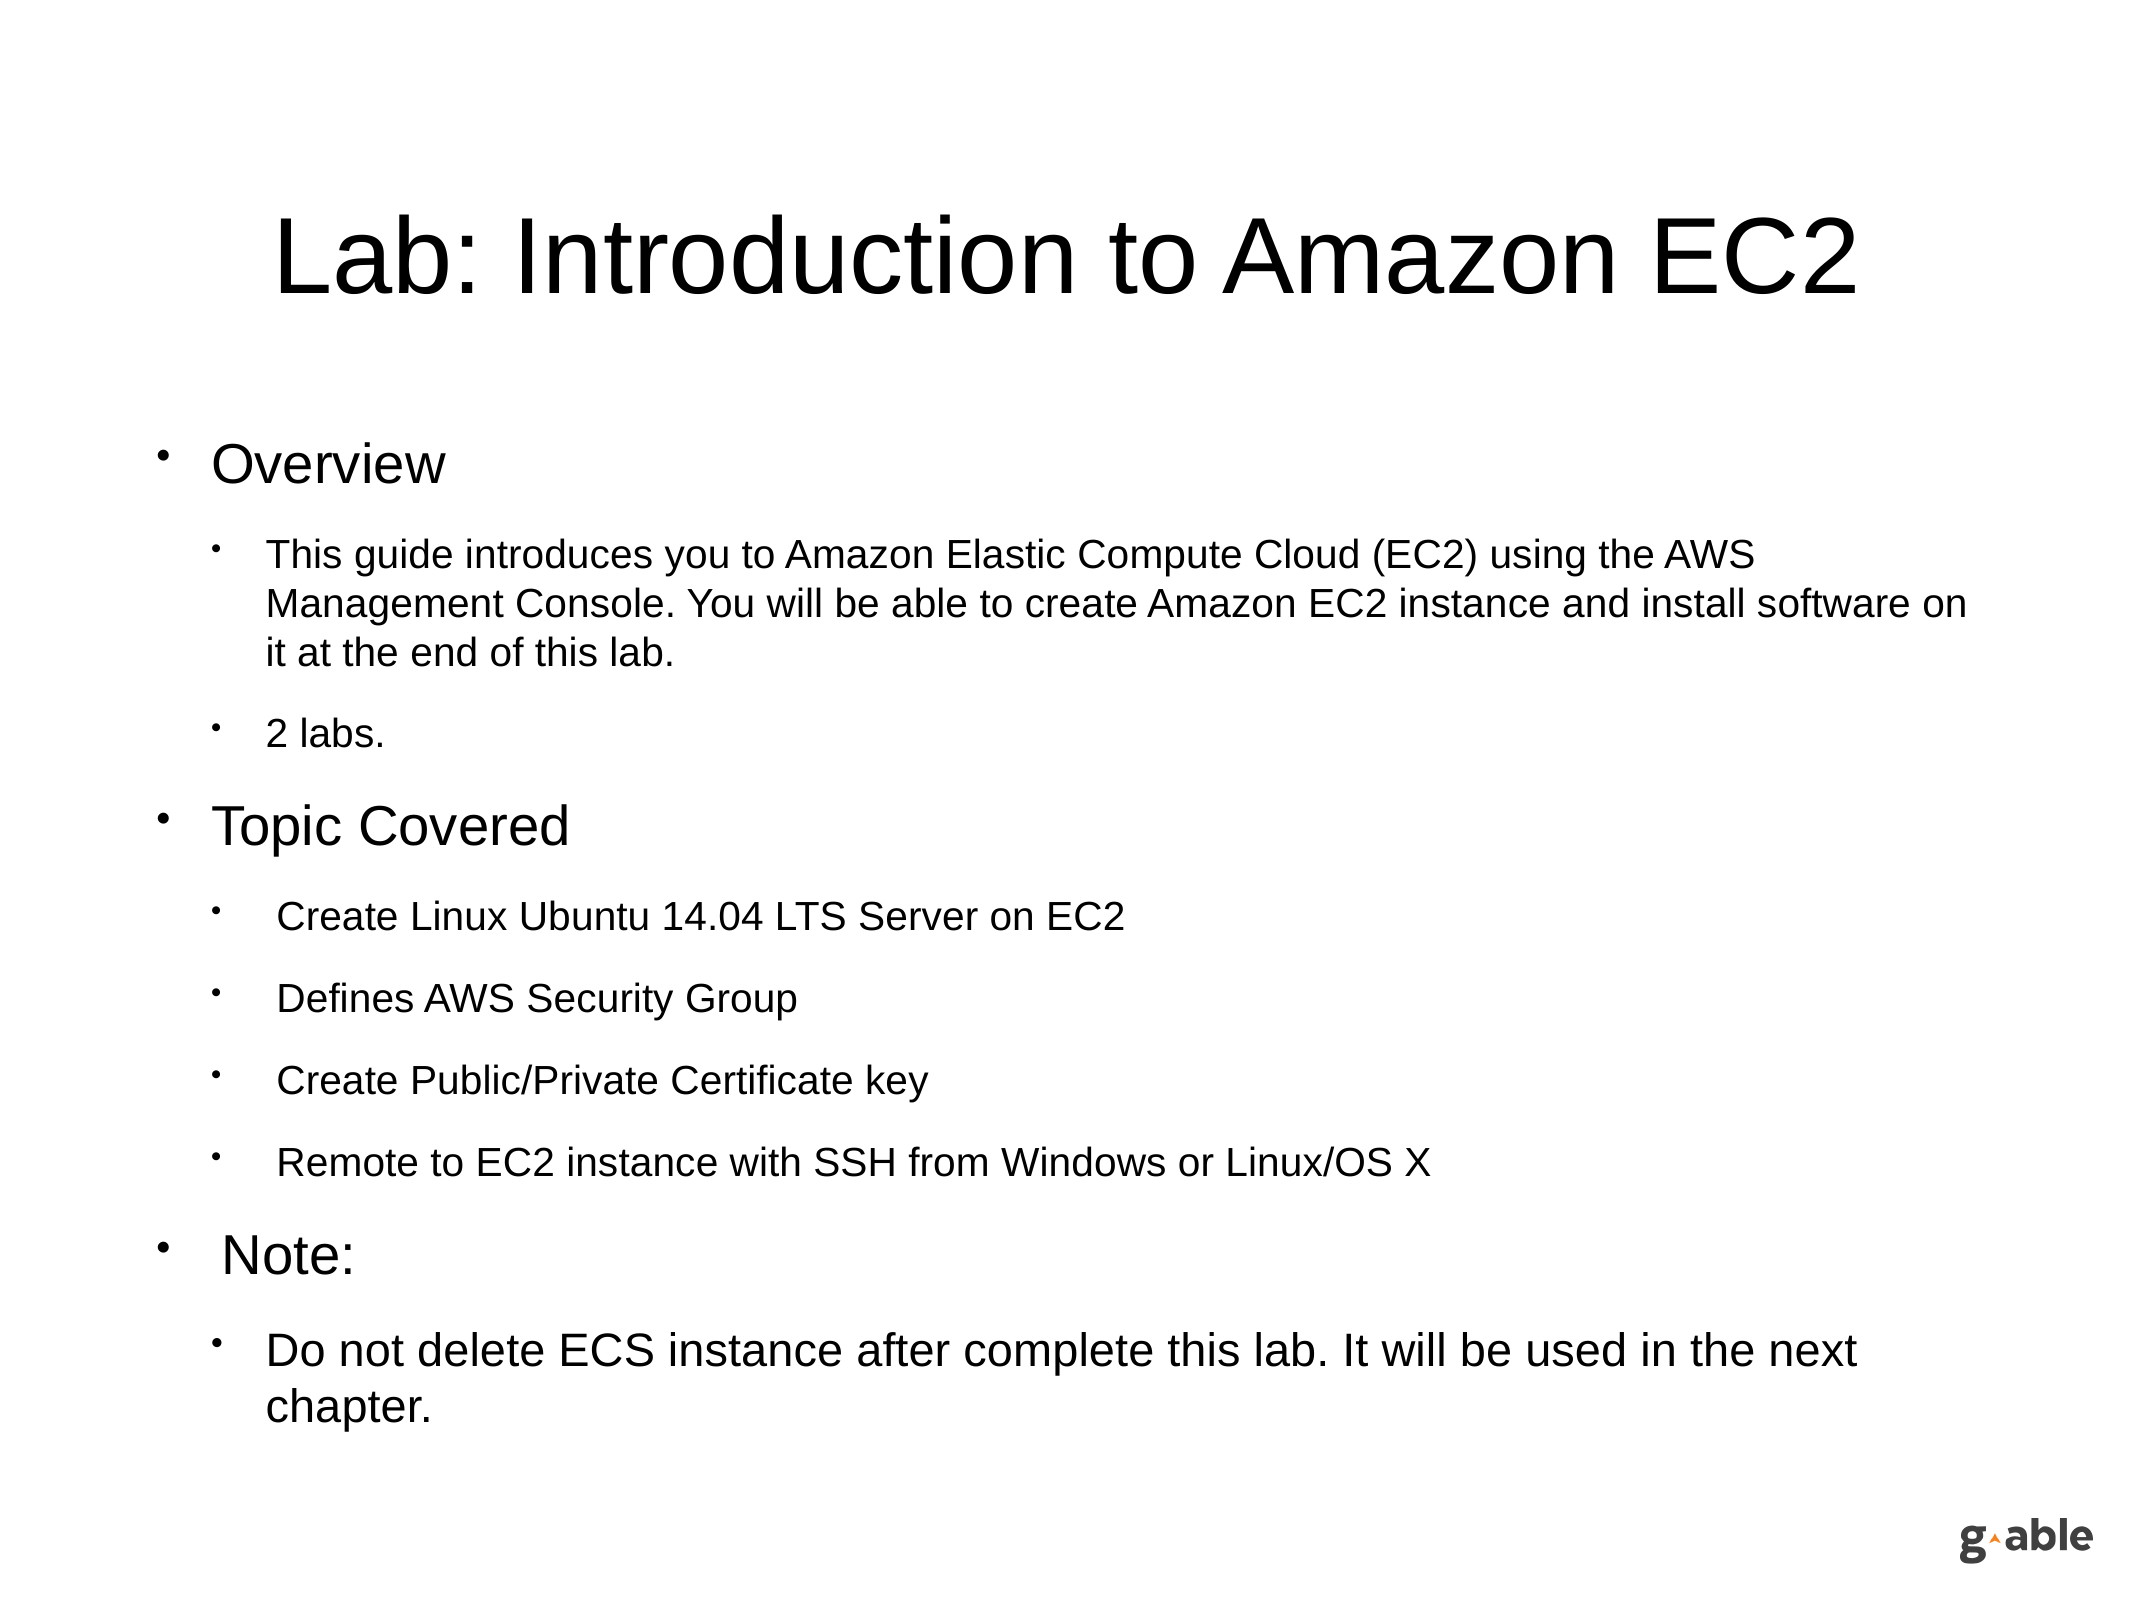

# Lab: Introduction to Amazon EC2
Overview
This guide introduces you to Amazon Elastic Compute Cloud (EC2) using the AWS Management Console. You will be able to create Amazon EC2 instance and install software on it at the end of this lab.
2 labs.
Topic Covered
Create Linux Ubuntu 14.04 LTS Server on EC2
Defines AWS Security Group
Create Public/Private Certificate key
Remote to EC2 instance with SSH from Windows or Linux/OS X
Note:
Do not delete ECS instance after complete this lab. It will be used in the next chapter.
19